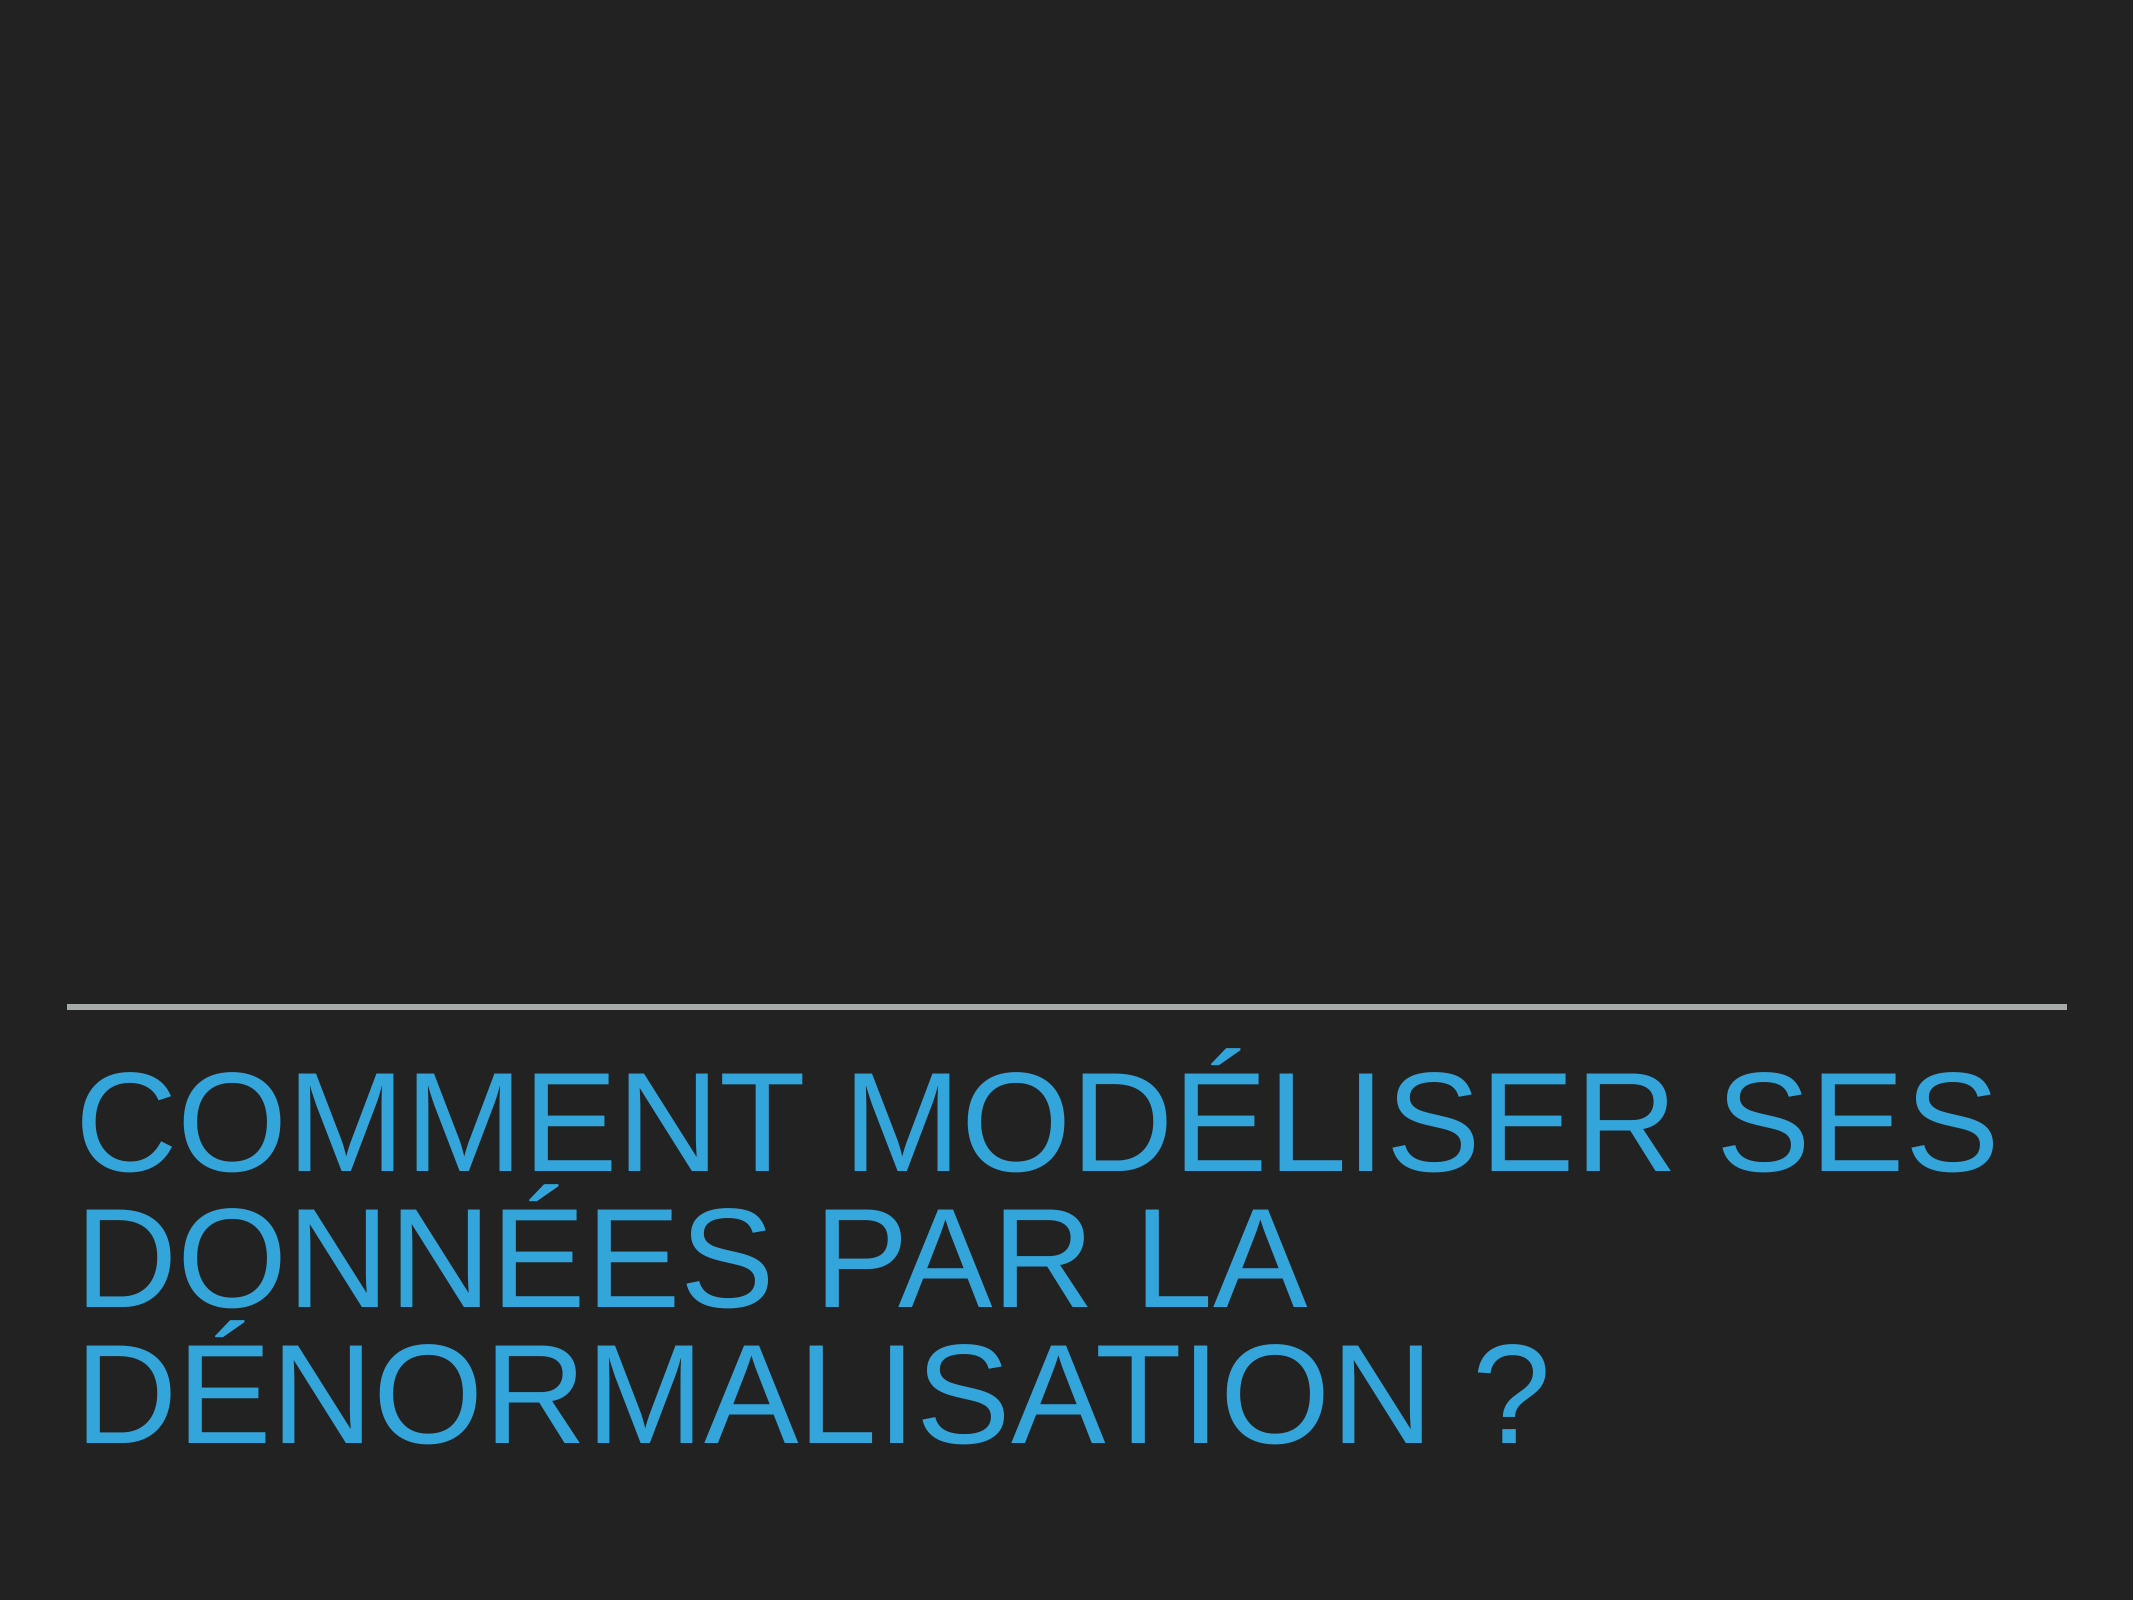

# comment modéliser ses données par la dénormalisation ?